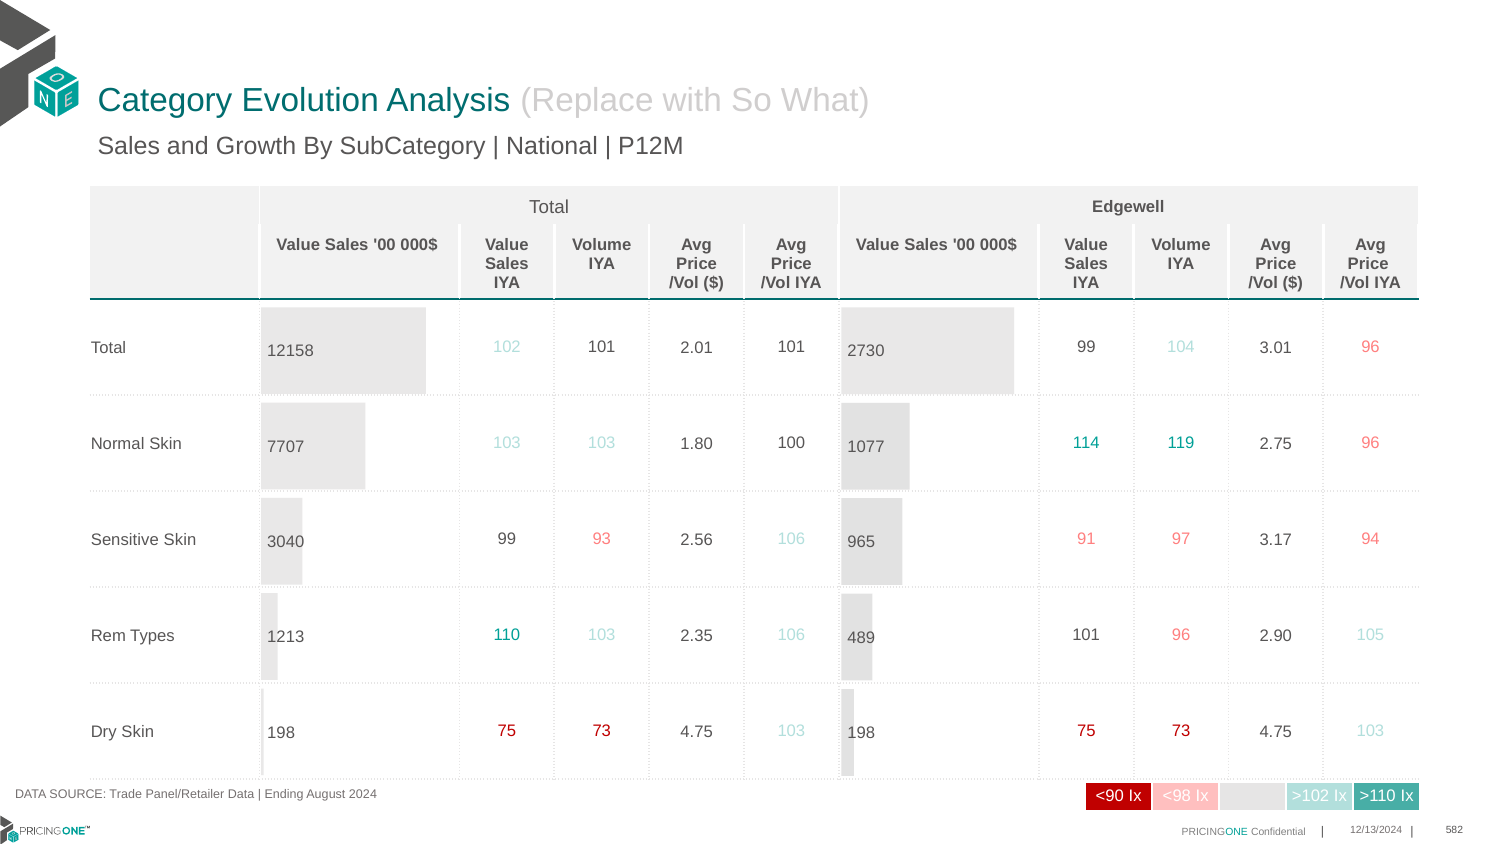

# Category Evolution Analysis (Replace with So What)
Sales and Growth By SubCategory | National | P12M
|  | Total |  |  |  |  | Edgewell |  |  |  |  |
| --- | --- | --- | --- | --- | --- | --- | --- | --- | --- | --- |
|  | Value Sales '00 000$ | Value Sales IYA | Volume IYA | Avg Price /Vol ($) | Avg Price /Vol IYA | Value Sales '00 000$ | Value Sales IYA | Volume IYA | Avg Price /Vol ($) | Avg Price /Vol IYA |
| Total |  | 102 | 101 | 2.01 | 101 |  | 99 | 104 | 3.01 | 96 |
| Normal Skin |  | 103 | 103 | 1.80 | 100 |  | 114 | 119 | 2.75 | 96 |
| Sensitive Skin |  | 99 | 93 | 2.56 | 106 |  | 91 | 97 | 3.17 | 94 |
| Rem Types |  | 110 | 103 | 2.35 | 106 |  | 101 | 96 | 2.90 | 105 |
| Dry Skin |  | 75 | 73 | 4.75 | 103 |  | 75 | 73 | 4.75 | 103 |

### Chart

| Category | Value Sales |
|---|---|
| Grand | 12157.80027 |
| Normal Skin | 7707.25832 |
| Sensitive Skin | 3039.75026 |
| Rem Types | 1212.57015 |
| Dry Skin | 198.22154 |

### Chart

| Category | Value Sales |
|---|---|
| Grand | 2729.589 |
| Normal Skin | 1077.29795 |
| Sensitive Skin | 964.75767 |
| Rem Types | 489.31184 |
| Dry Skin | 198.22154 |
DATA SOURCE: Trade Panel/Retailer Data | Ending August 2024
| <90 Ix | <98 Ix |  | >102 Ix | >110 Ix |
| --- | --- | --- | --- | --- |

12/13/2024
582